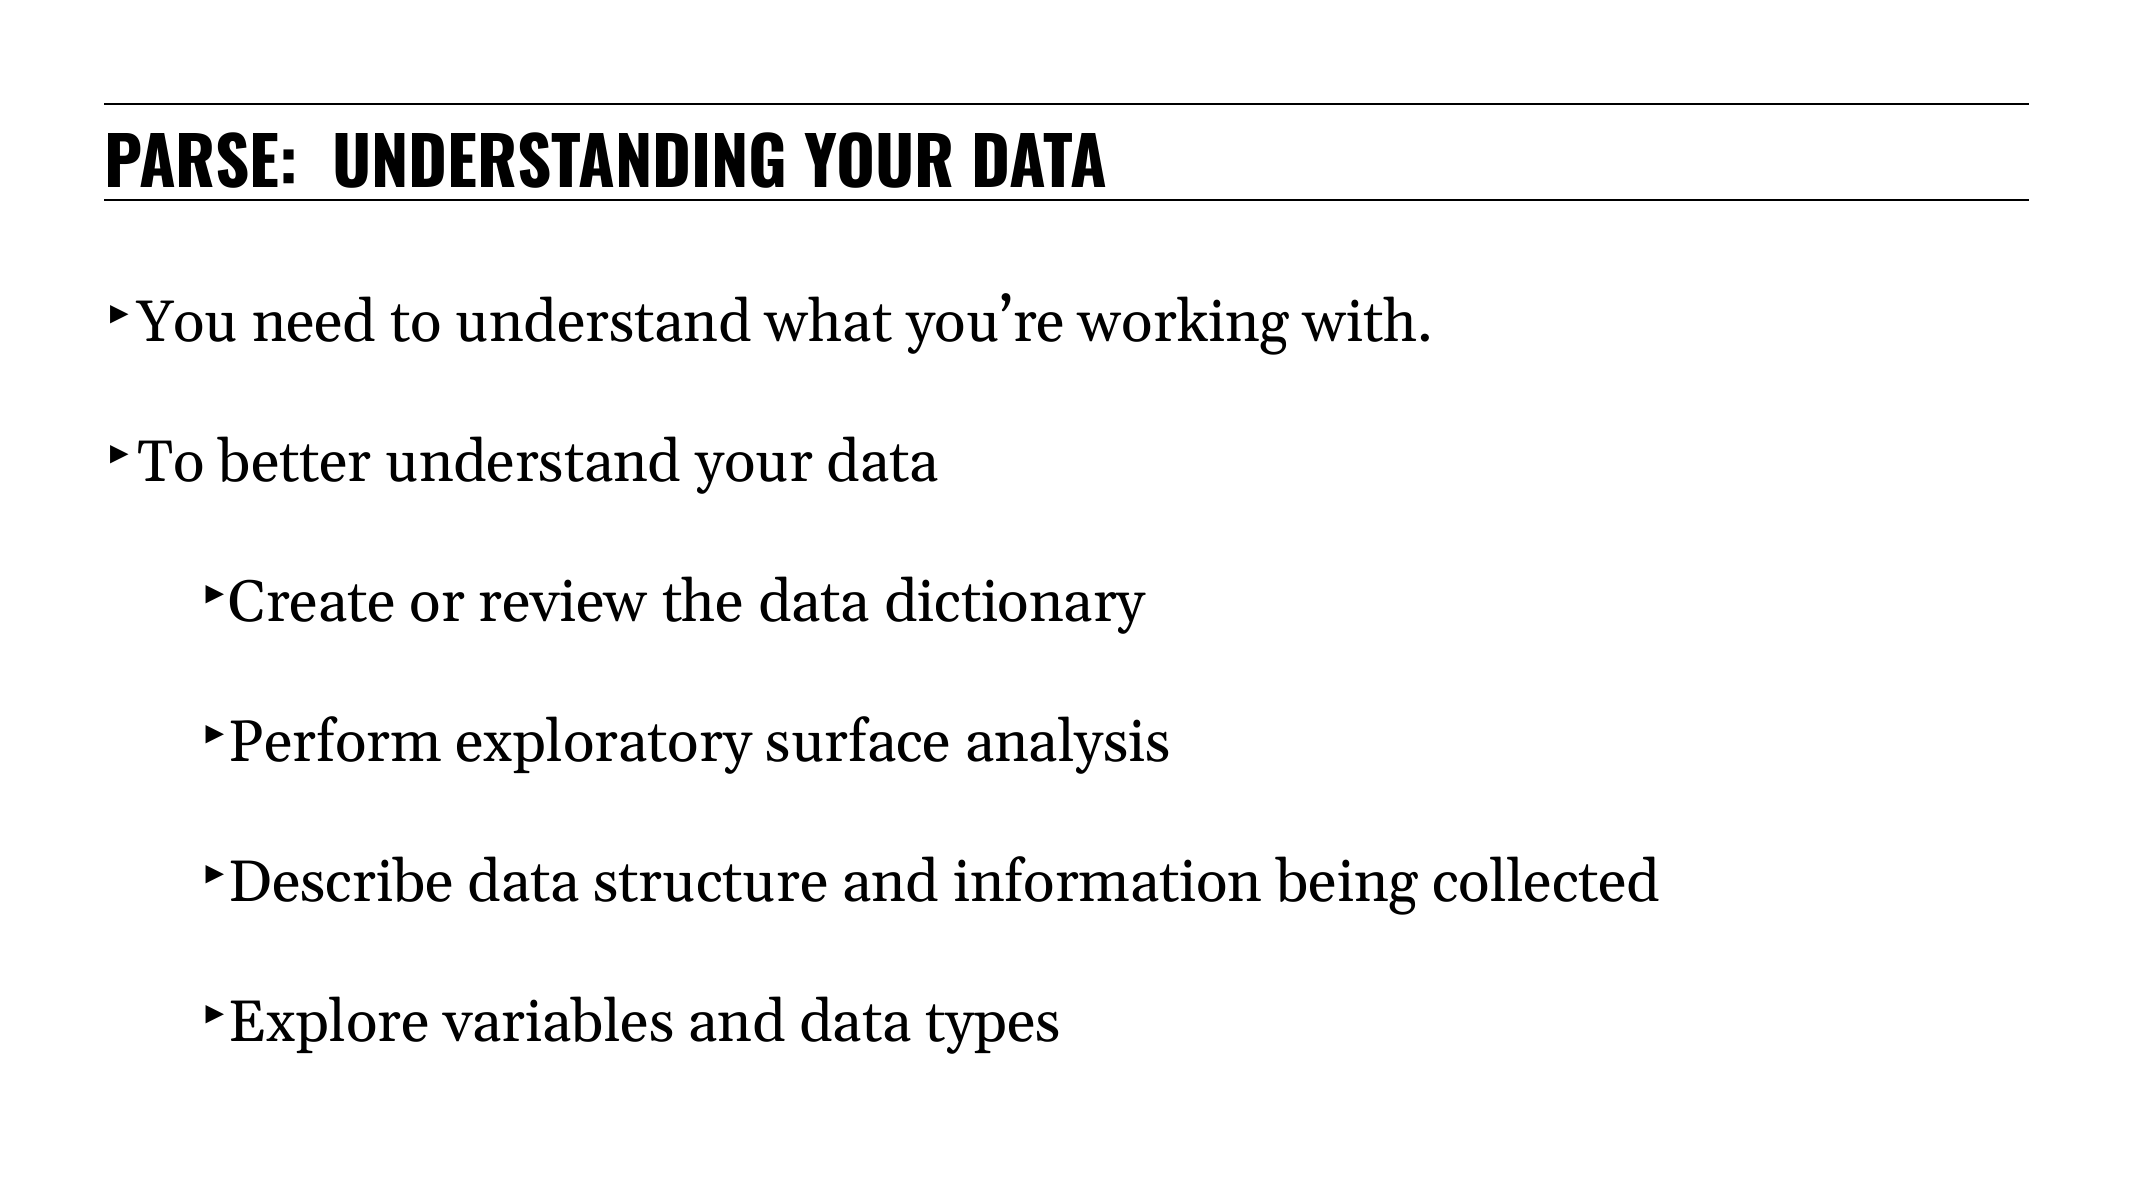

PARSE:  UNDERSTANDING YOUR DATA

You need to understand what you’re working with.

To better understand your data

Create or review the data dictionary

Perform exploratory surface analysis

Describe data structure and information being collected

Explore variables and data types